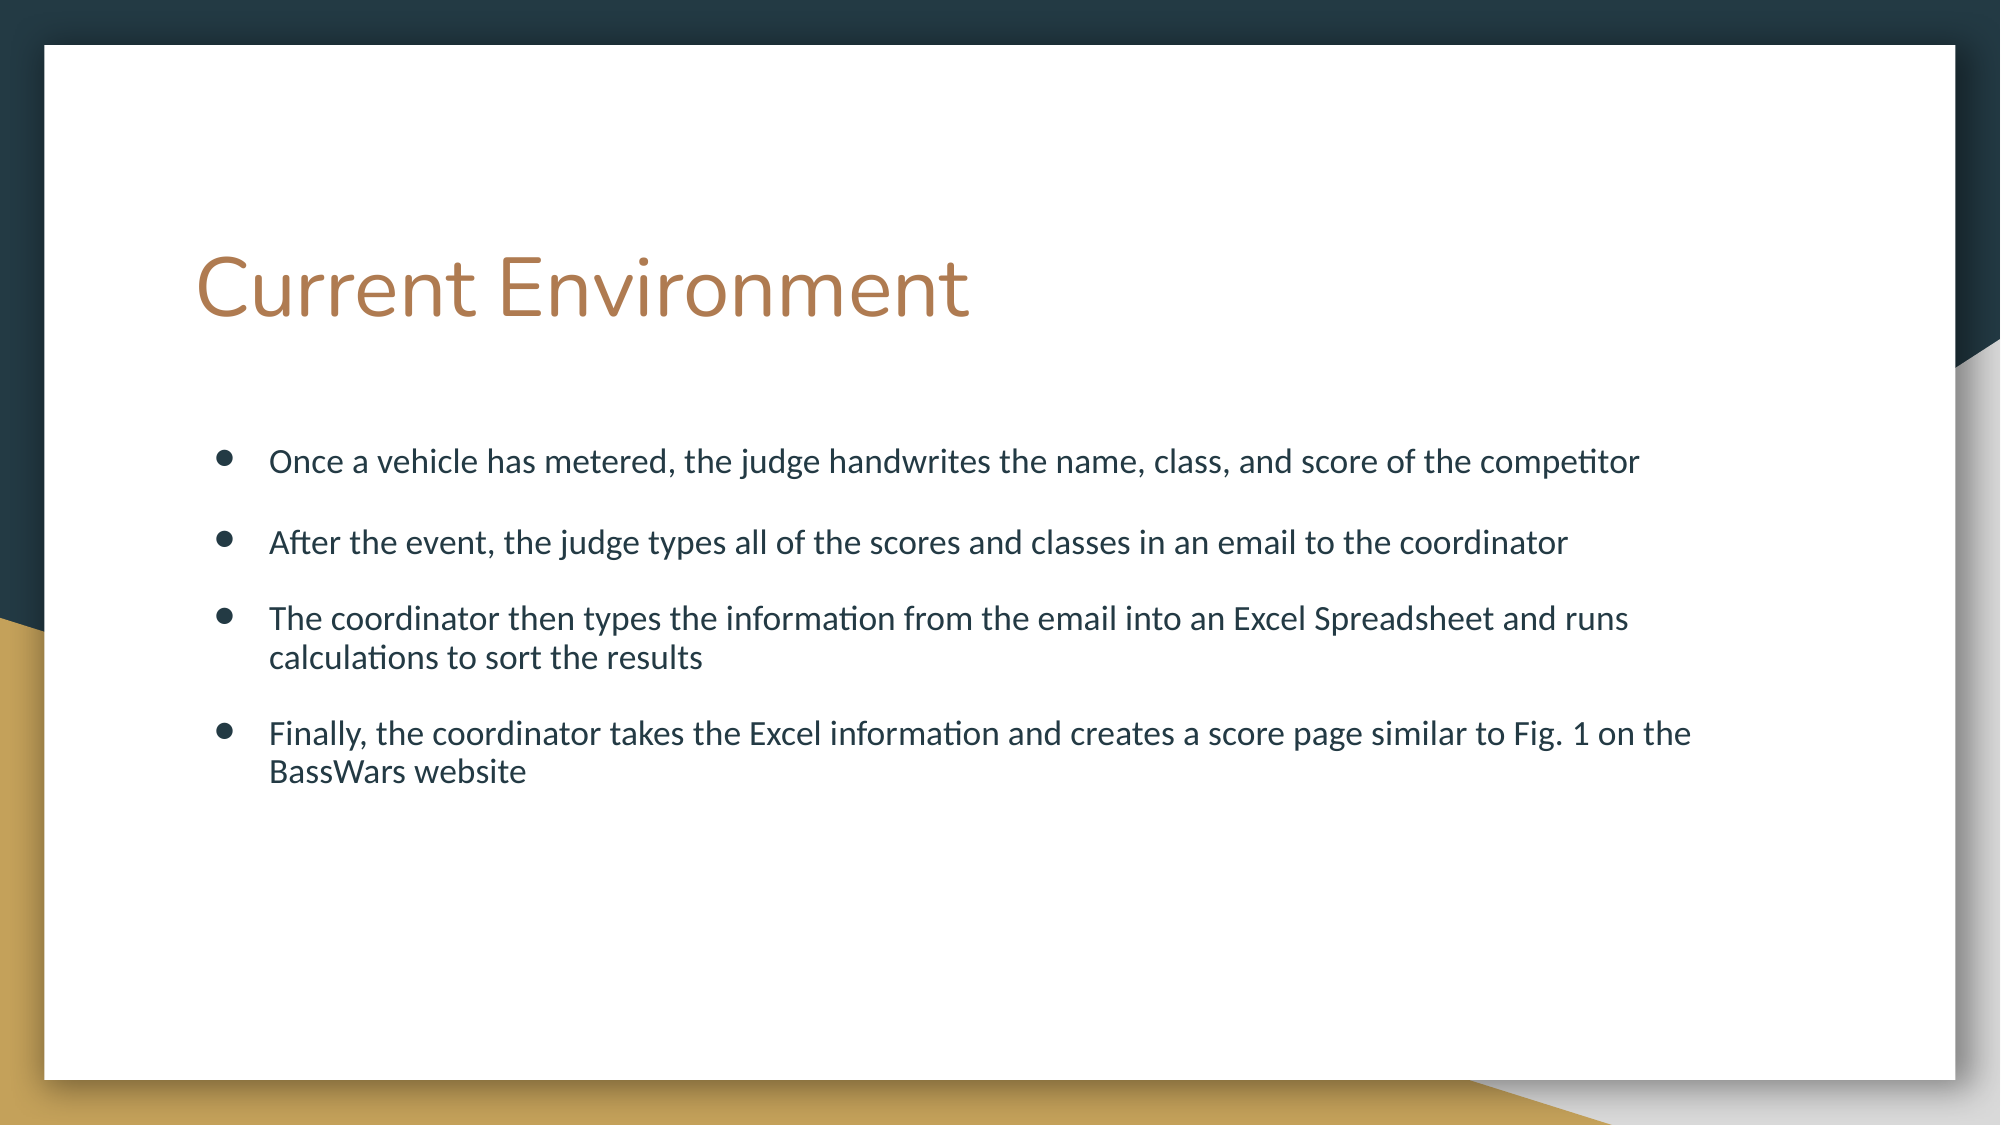

# Current Environment
Once a vehicle has metered, the judge handwrites the name, class, and score of the competitor
After the event, the judge types all of the scores and classes in an email to the coordinator
The coordinator then types the information from the email into an Excel Spreadsheet and runs calculations to sort the results
Finally, the coordinator takes the Excel information and creates a score page similar to Fig. 1 on the BassWars website